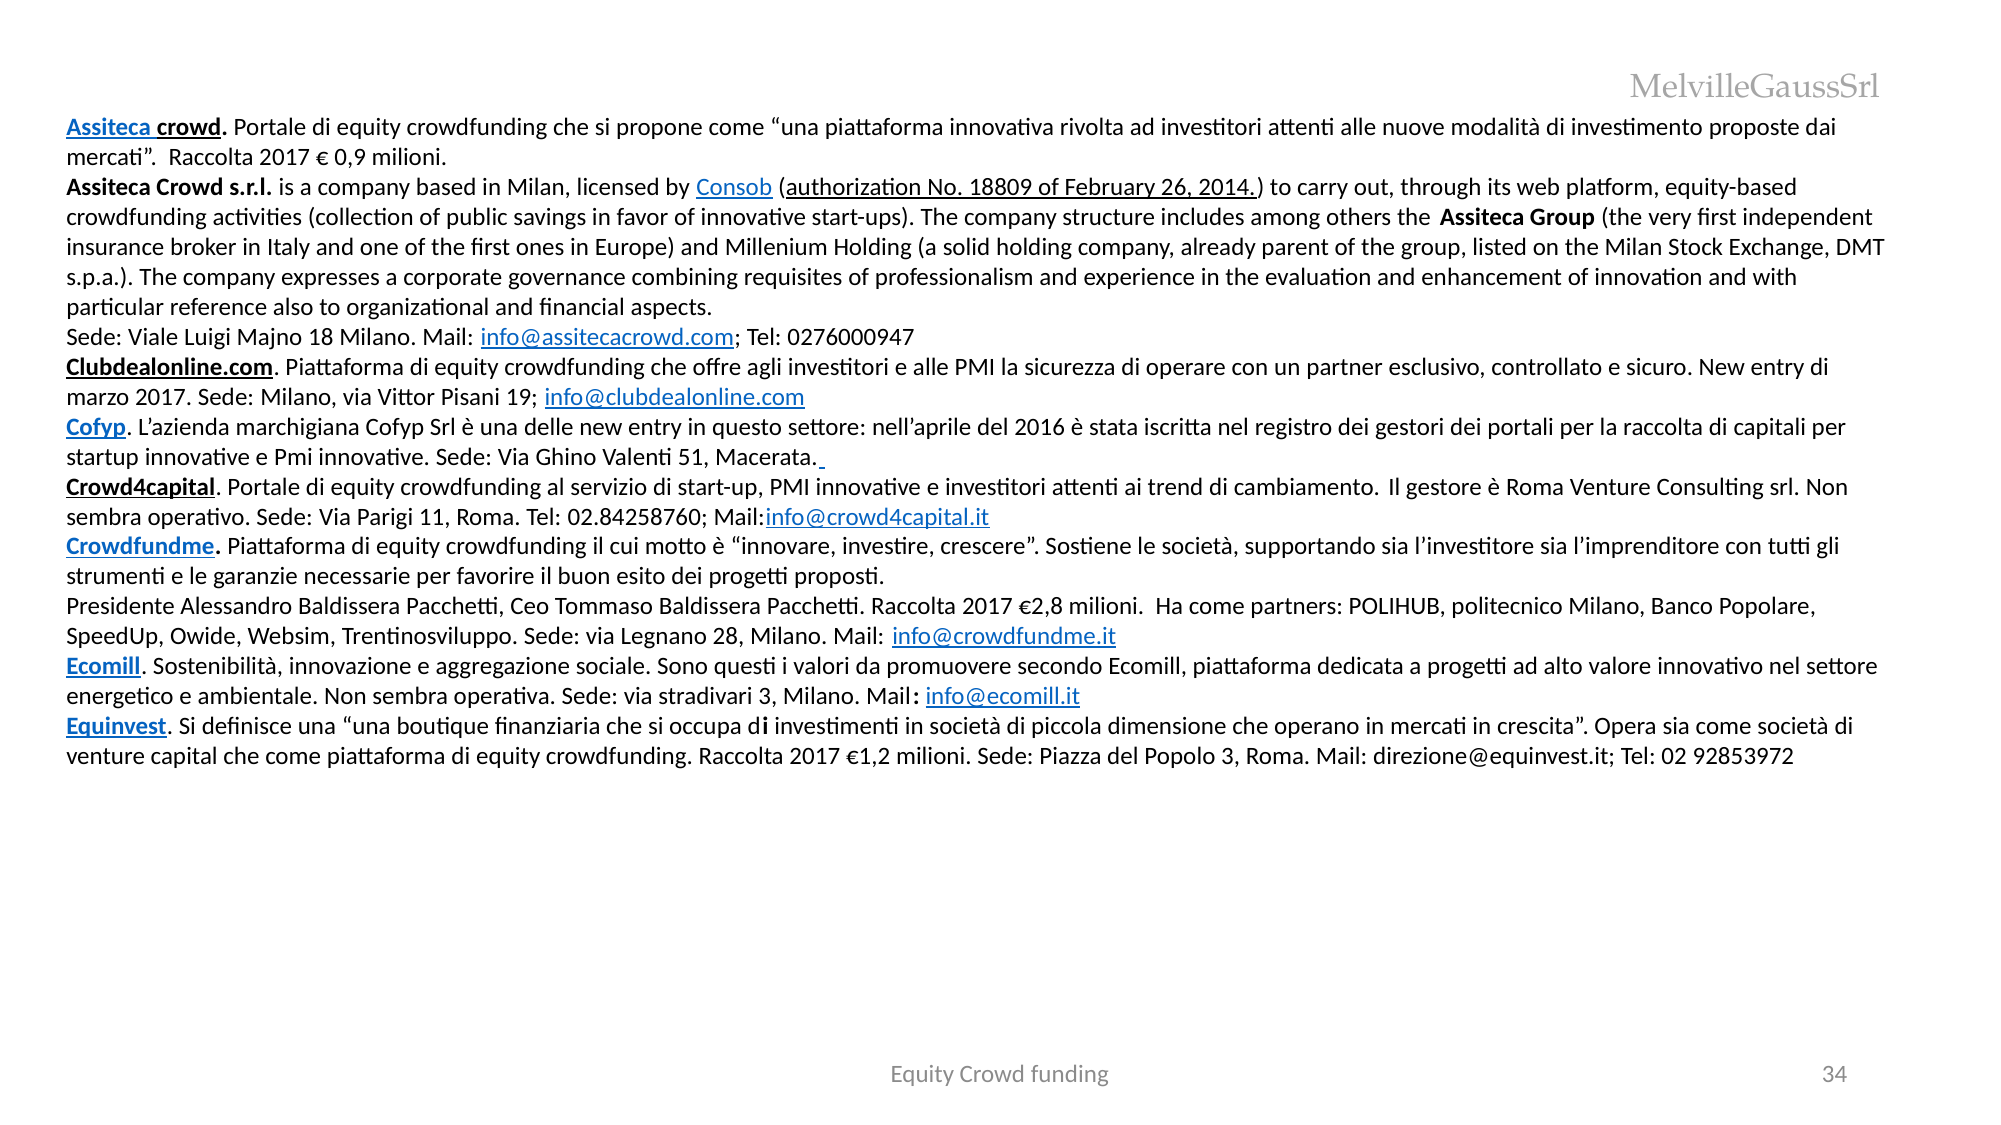

Assiteca crowd. Portale di equity crowdfunding che si propone come “una piattaforma innovativa rivolta ad investitori attenti alle nuove modalità di investimento proposte dai mercati”.  Raccolta 2017 € 0,9 milioni.
Assiteca Crowd s.r.l. is a company based in Milan, licensed by Consob (authorization No. 18809 of February 26, 2014.) to carry out, through its web platform, equity-based crowdfunding activities (collection of public savings in favor of innovative start-ups). The company structure includes among others the Assiteca Group (the very first independent insurance broker in Italy and one of the first ones in Europe) and Millenium Holding (a solid holding company, already parent of the group, listed on the Milan Stock Exchange, DMT s.p.a.). The company expresses a corporate governance combining requisites of professionalism and experience in the evaluation and enhancement of innovation and with particular reference also to organizational and financial aspects.
Sede: Viale Luigi Majno 18 Milano. Mail: info@assitecacrowd.com; Tel: 0276000947
Clubdealonline.com. Piattaforma di equity crowdfunding che offre agli investitori e alle PMI la sicurezza di operare con un partner esclusivo, controllato e sicuro. New entry di marzo 2017. Sede: Milano, via Vittor Pisani 19; info@clubdealonline.com
Cofyp. L’azienda marchigiana Cofyp Srl è una delle new entry in questo settore: nell’aprile del 2016 è stata iscritta nel registro dei gestori dei portali per la raccolta di capitali per startup innovative e Pmi innovative. Sede: Via Ghino Valenti 51, Macerata.
Crowd4capital. Portale di equity crowdfunding al servizio di start-up, PMI innovative e investitori attenti ai trend di cambiamento. Il gestore è Roma Venture Consulting srl. Non sembra operativo. Sede: Via Parigi 11, Roma. Tel: 02.84258760; Mail:info@crowd4capital.it
Crowdfundme. Piattaforma di equity crowdfunding il cui motto è “innovare, investire, crescere”. Sostiene le società, supportando sia l’investitore sia l’imprenditore con tutti gli strumenti e le garanzie necessarie per favorire il buon esito dei progetti proposti.
Presidente Alessandro Baldissera Pacchetti, Ceo Tommaso Baldissera Pacchetti. Raccolta 2017 €2,8 milioni.  Ha come partners: POLIHUB, politecnico Milano, Banco Popolare, SpeedUp, Owide, Websim, Trentinosviluppo. Sede: via Legnano 28, Milano. Mail: info@crowdfundme.it
Ecomill. Sostenibilità, innovazione e aggregazione sociale. Sono questi i valori da promuovere secondo Ecomill, piattaforma dedicata a progetti ad alto valore innovativo nel settore energetico e ambientale. Non sembra operativa. Sede: via stradivari 3, Milano. Mail: info@ecomill.it
Equinvest. Si definisce una “una boutique finanziaria che si occupa di investimenti in società di piccola dimensione che operano in mercati in crescita”. Opera sia come società di venture capital che come piattaforma di equity crowdfunding. Raccolta 2017 €1,2 milioni. Sede: Piazza del Popolo 3, Roma. Mail: direzione@equinvest.it; Tel: 02 92853972

Equity Crowd funding
34